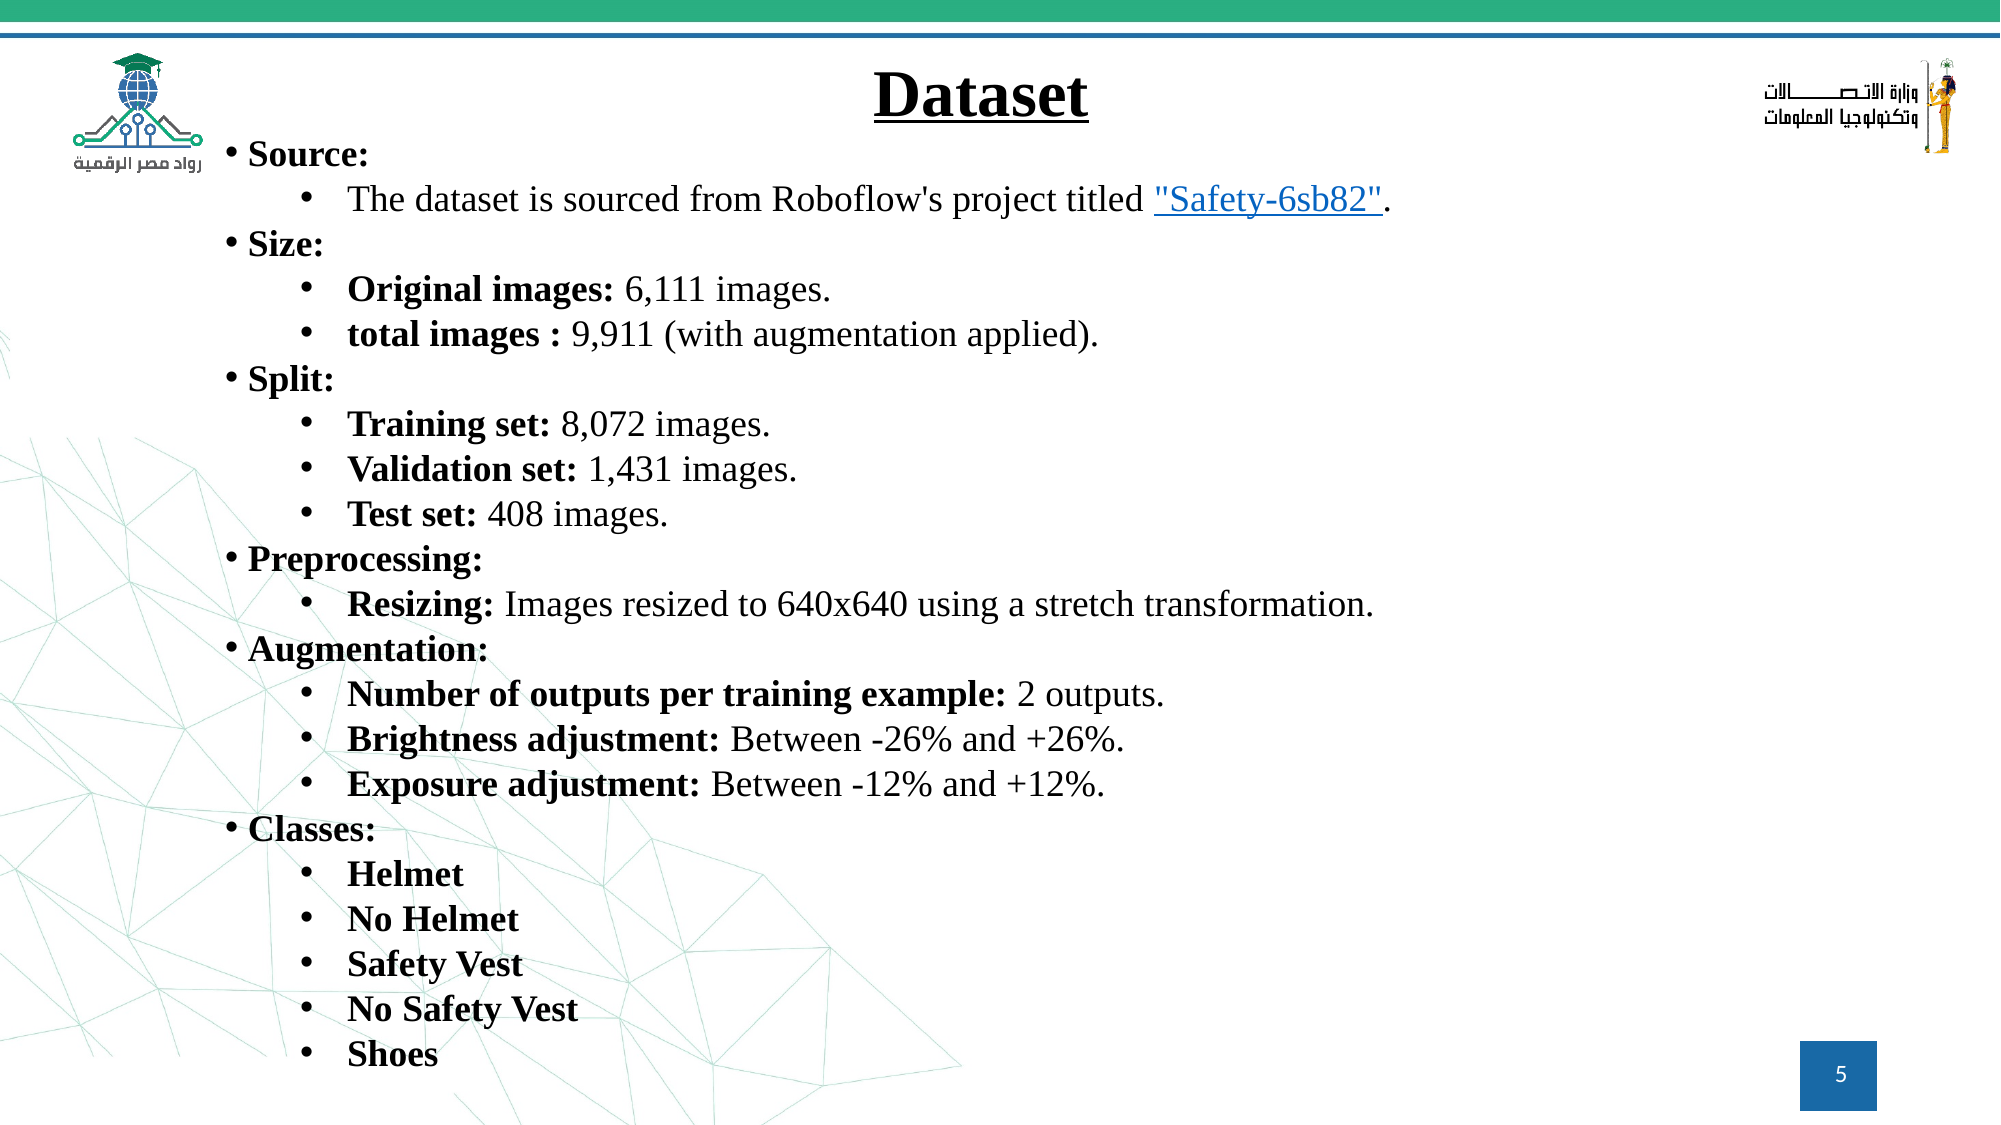

Dataset
 Source:
The dataset is sourced from Roboflow's project titled "Safety-6sb82".
 Size:
Original images: 6,111 images.
total images : 9,911 (with augmentation applied).
 Split:
Training set: 8,072 images.
Validation set: 1,431 images.
Test set: 408 images.
 Preprocessing:
Resizing: Images resized to 640x640 using a stretch transformation.
 Augmentation:
Number of outputs per training example: 2 outputs.
Brightness adjustment: Between -26% and +26%.
Exposure adjustment: Between -12% and +12%.
 Classes:
Helmet
No Helmet
Safety Vest
No Safety Vest
Shoes

5